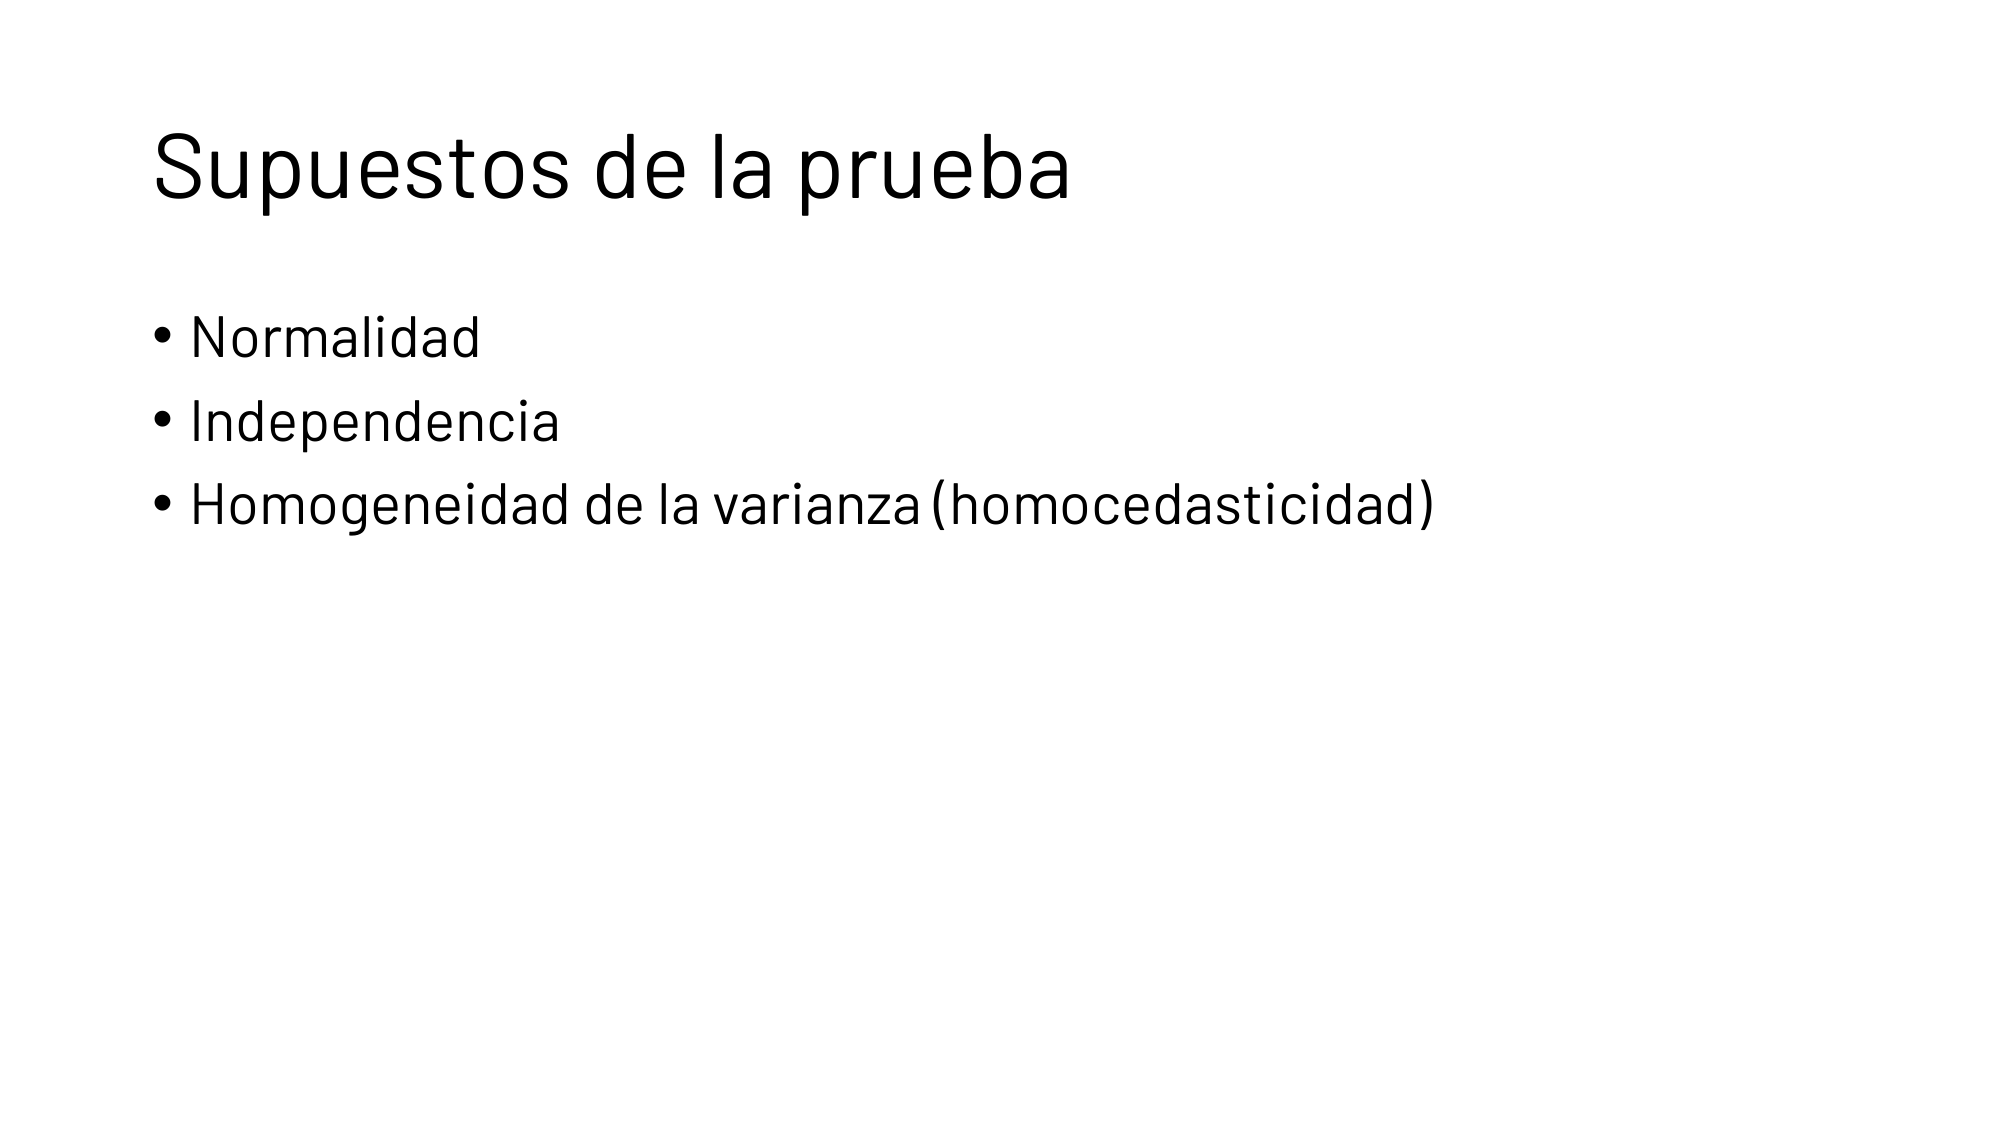

# Supuestos de la prueba
Normalidad
Independencia
Homogeneidad de la varianza (homocedasticidad)